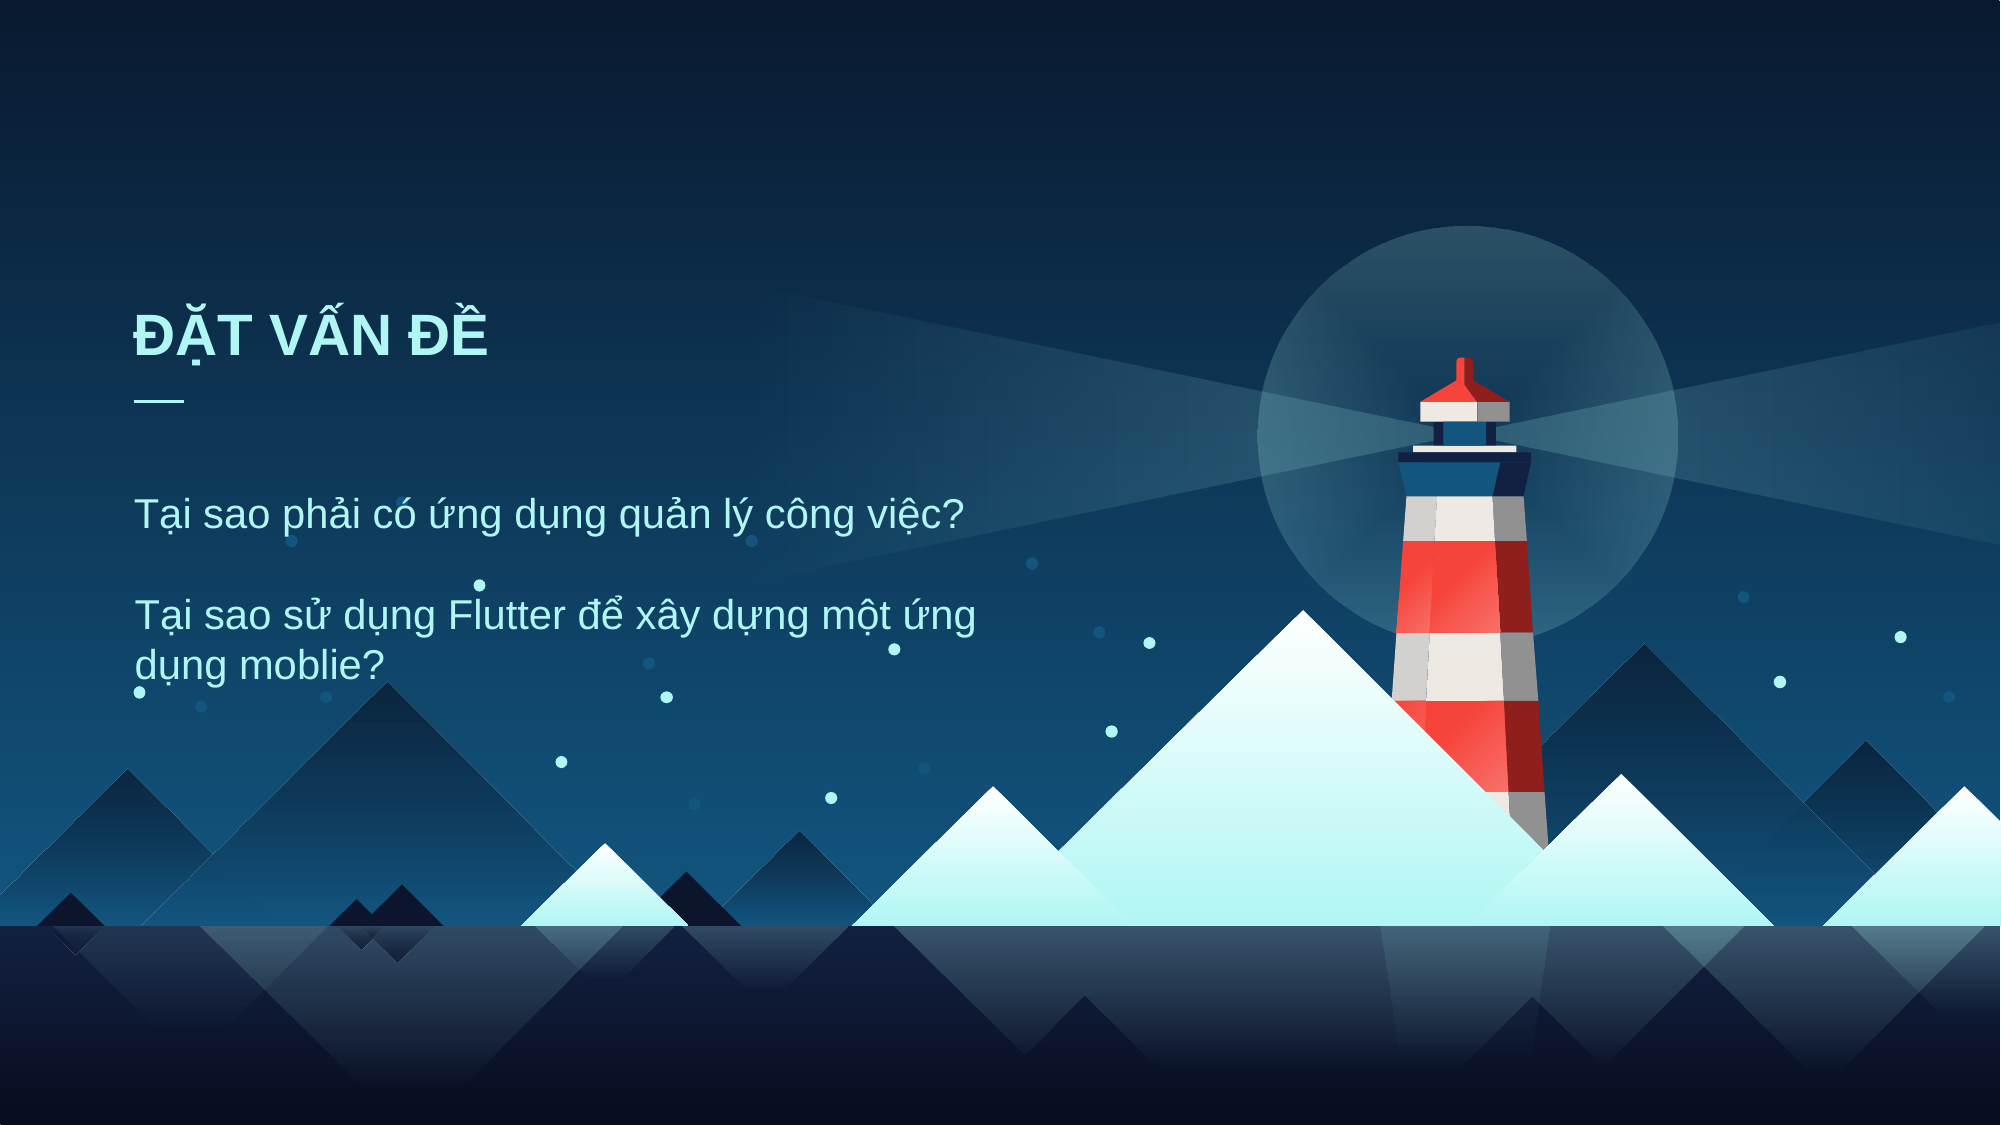

ĐẶT VẤN ĐỀ

Tại sao phải có ứng dụng quản lý công việc?

Tại sao sử dụng Flutter để xây dựng một ứng dụng moblie?